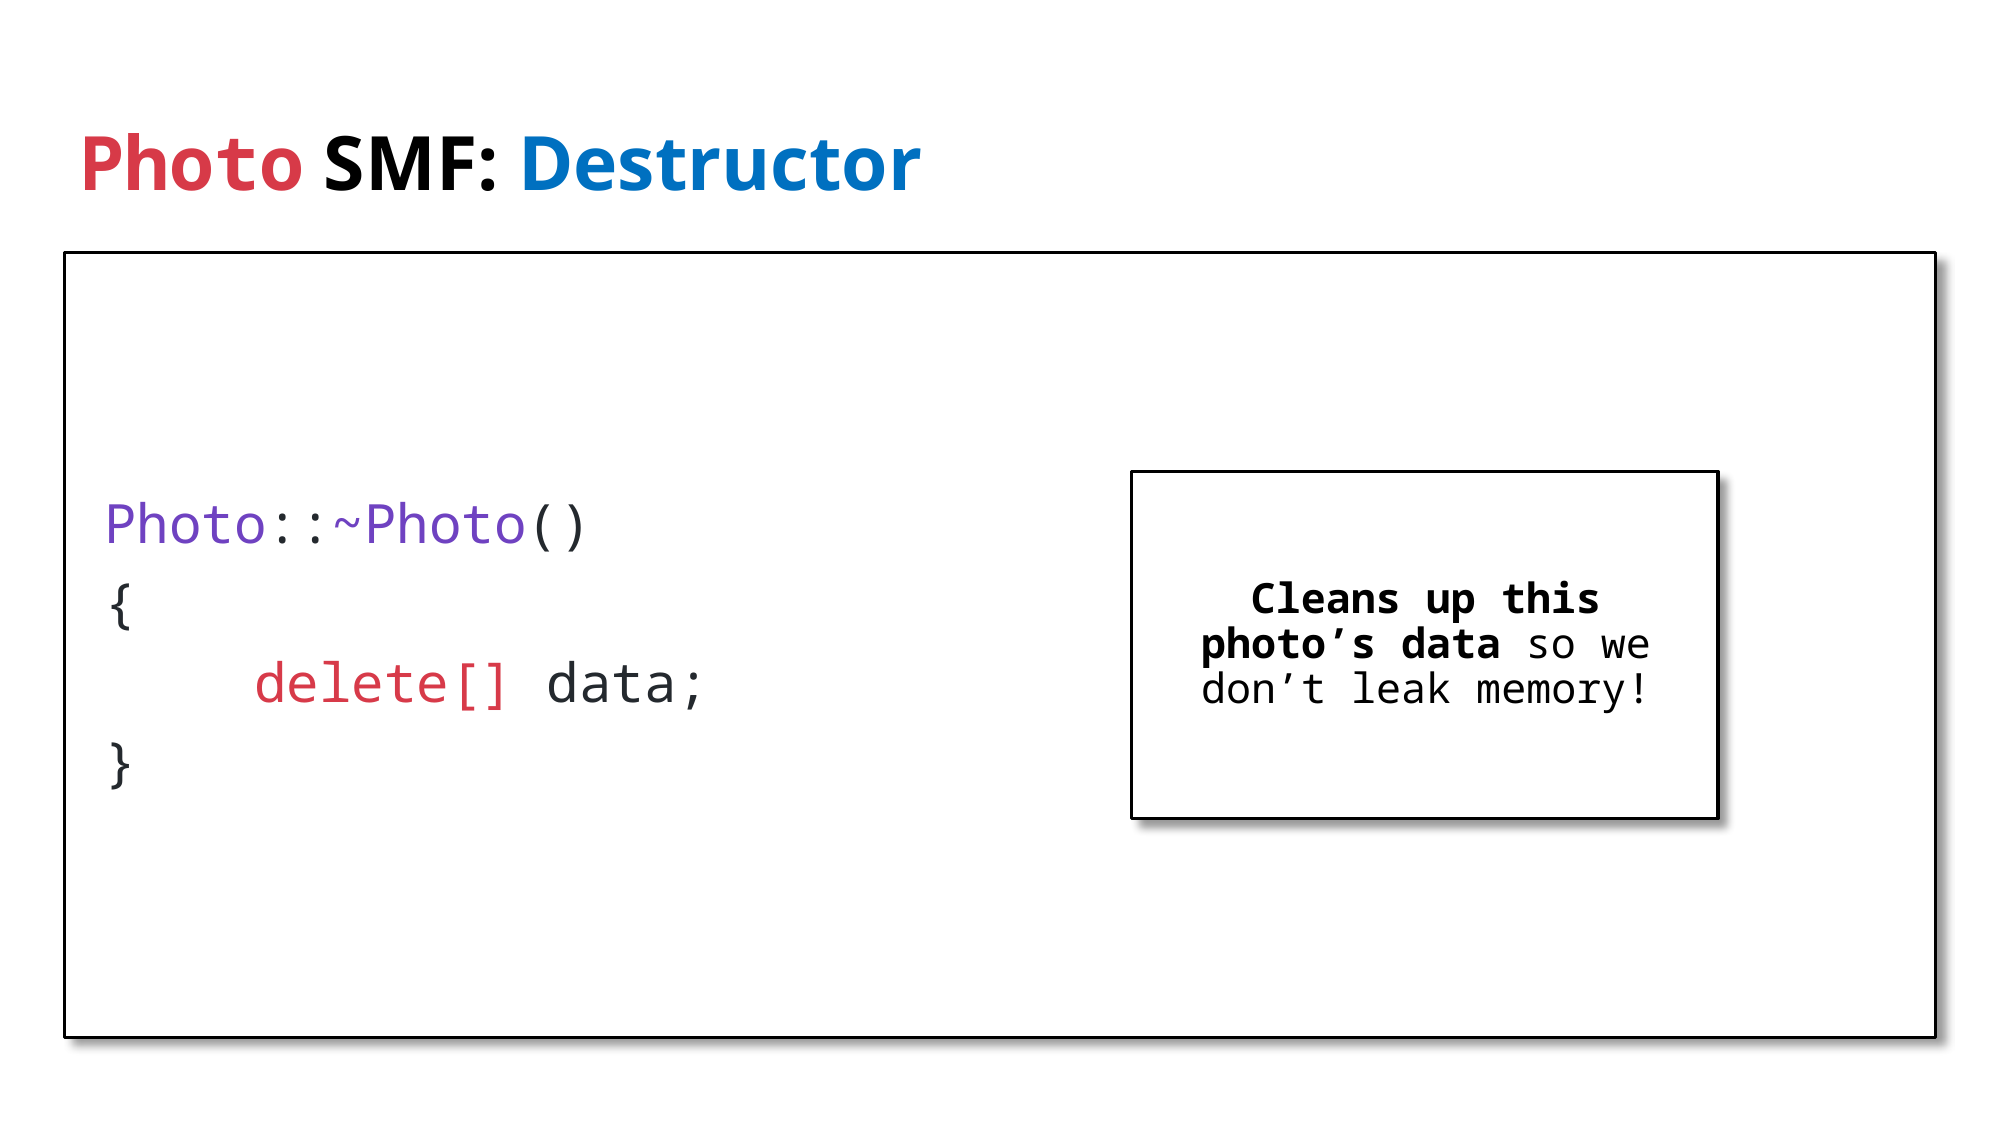

# Photo SMF: Destructor
Photo::~Photo()
{
	delete[] data;
}
Cleans up this photo’s data so we don’t leak memory!